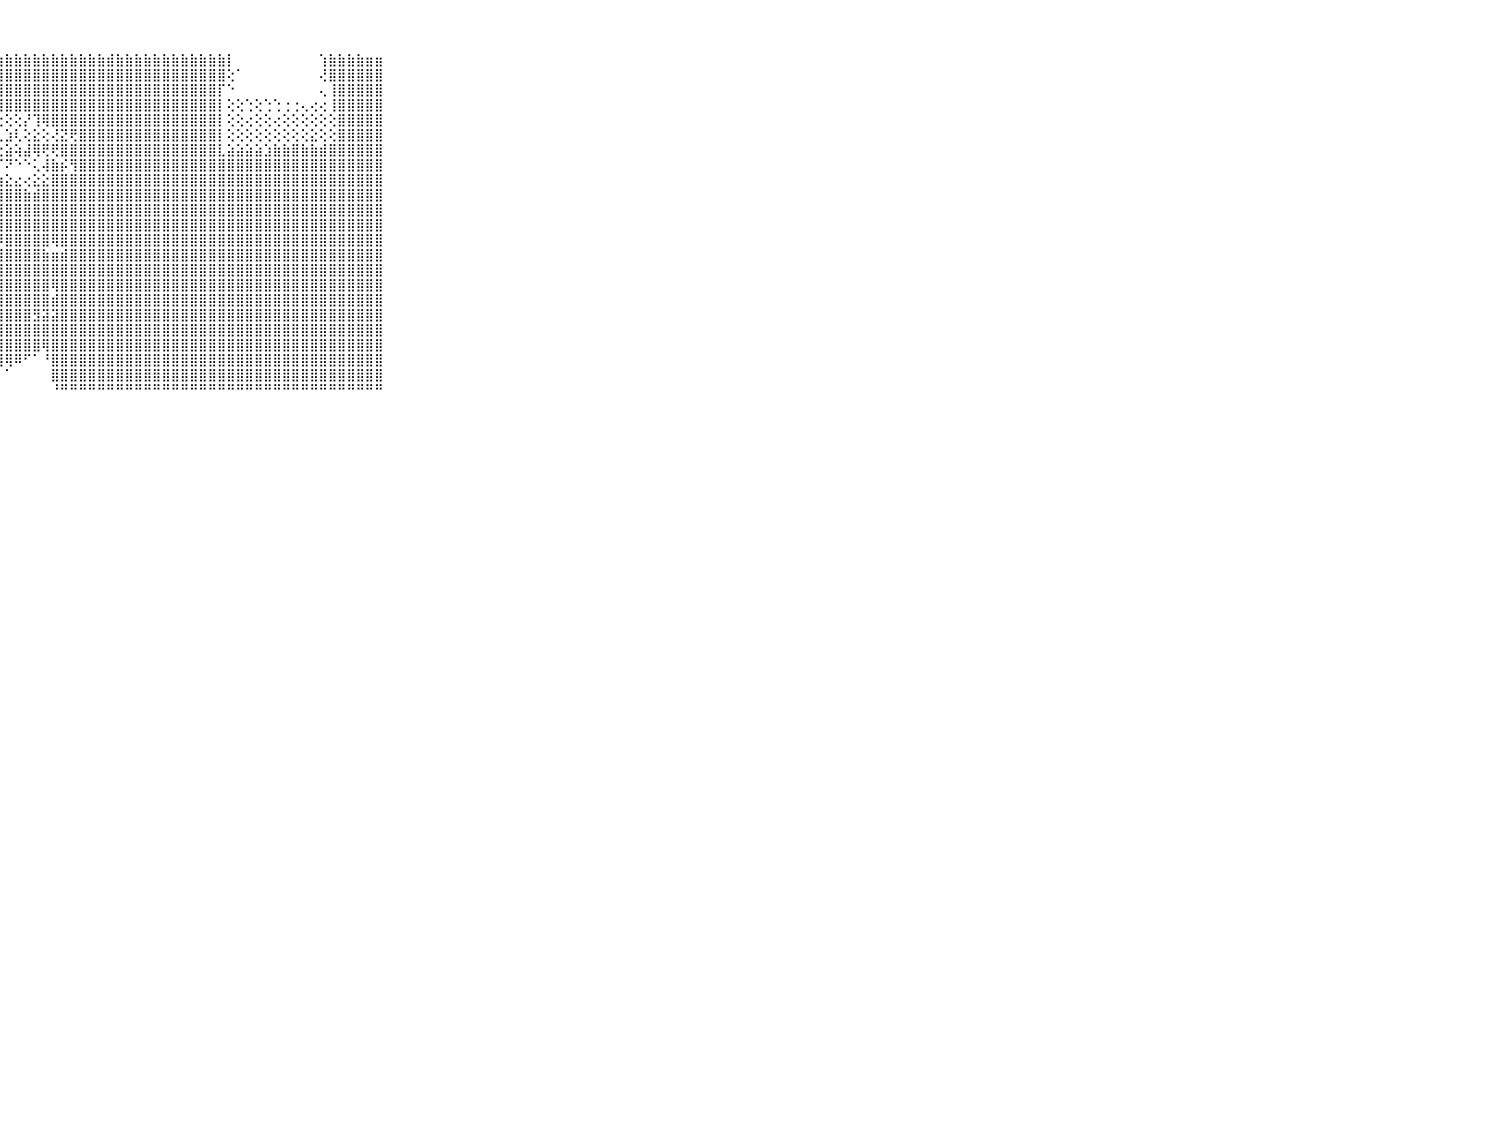

⠀⠀⠀⠀⠀⠀⠀⠀⠀⠀⠀⣵⣷⣷⣷⣷⣷⣷⣷⣾⣿⣷⣿⣿⣷⣷⣷⣷⣷⣷⣷⣷⣷⣷⣷⣷⣷⣷⣷⣾⣷⣷⣷⣷⣷⣷⣷⣷⣷⣷⣷⣷⡇⠀⠀⠀⠀⠀⠀⠀⠀⠀⢱⣷⣷⣷⣷⣶⣶⠀⠀⠀⠀⠀⠀⠀⠀⠀⠀⠀⠀
⠀⠀⠀⠀⠀⠀⠀⠀⠀⠀⠀⣿⣿⣿⣿⣿⣿⣿⣿⣿⣿⣿⣿⣿⣿⣿⣿⣿⣿⣿⣿⣿⣿⣿⣿⣿⣿⣿⣿⣿⣿⣿⣿⣿⣿⣿⣿⣿⣿⣿⣿⣿⢕⠁⠀⠀⠀⠀⠀⠀⠀⠀⢜⣿⣿⣿⣿⣿⣿⠀⠀⠀⠀⠀⠀⠀⠀⠀⠀⠀⠀
⠀⠀⠀⠀⠀⠀⠀⠀⠀⠀⠀⣿⣿⣿⣿⣿⣿⣿⣿⣿⣿⣿⣿⣿⣿⣿⣿⣿⣿⣿⣿⣿⣿⣿⣿⣿⣿⣿⣿⣿⣿⣿⣿⣿⣿⣿⣿⣿⣿⣿⣿⡏⠑⠀⠀⠀⠀⠀⠀⠀⠀⠀⢄⢸⣿⣿⣿⣿⣿⠀⠀⠀⠀⠀⠀⠀⠀⠀⠀⠀⠀
⠀⠀⠀⠀⠀⠀⠀⠀⠀⠀⠀⣿⣿⣿⣿⣿⣿⣿⣿⣿⣿⣿⣿⣿⣿⣿⣿⣿⣿⣿⣿⣿⣿⣿⣿⣿⣿⣿⣿⣿⣿⣿⣿⣿⣿⣿⣿⣿⣿⣿⣿⡇⢕⢕⢑⢕⢑⢑⢐⢐⢄⢔⢔⢸⣿⣿⣿⣿⣿⠀⠀⠀⠀⠀⠀⠀⠀⠀⠀⠀⠀
⠀⠀⠀⠀⠀⠀⠀⠀⠀⠀⠀⣿⣿⣿⣿⣿⣿⣿⣿⣿⣿⣿⣿⣿⢟⢙⢝⢕⢕⢕⡜⢹⢿⣿⣿⣿⣿⣿⣿⣿⣿⣿⣿⣿⣿⣿⣿⣿⣿⣿⣿⡇⢕⢕⢔⢕⢕⢔⢕⢕⢕⢕⢕⢕⣿⣿⣿⣿⣿⠀⠀⠀⠀⠀⠀⠀⠀⠀⠀⠀⠀
⠀⠀⠀⠀⠀⠀⠀⠀⠀⠀⠀⣿⣿⣿⣿⣿⣿⣿⣿⣿⣿⢙⢕⢕⢄⢕⢐⢄⣱⢇⢕⣕⢕⢜⣝⢟⣿⣿⣿⣿⣿⣿⣿⣿⣿⣿⣿⣿⣿⣿⣿⡇⢕⢕⢕⢕⢕⢕⢕⢕⢕⣕⢕⢕⣿⣿⣿⣿⣿⠀⠀⠀⠀⠀⠀⠀⠀⠀⠀⠀⠀
⠀⠀⠀⠀⠀⠀⠀⠀⠀⠀⠀⣿⣿⣿⣿⣿⣿⣿⣿⢏⢕⣵⢕⢕⢱⢔⣕⢕⣵⢵⣼⢿⢟⢟⣿⣿⣿⣿⣿⣿⣿⣿⣿⣿⣿⣿⣿⣿⣿⣿⣿⣇⣵⣵⣵⣵⣱⣷⣷⣿⣷⣷⣾⣿⣿⣿⣿⣿⣿⠀⠀⠀⠀⠀⠀⠀⠀⠀⠀⠀⠀
⠀⠀⠀⠀⠀⠀⠀⠀⠀⠀⠀⣿⣿⣿⣿⣿⣿⣿⣿⡕⣾⣿⢕⡕⢻⢕⢘⠋⠝⠑⠑⢅⢼⣷⡮⢻⣿⣿⣿⣿⣿⣿⣿⣿⣿⣿⣿⣿⣿⣿⣿⣿⣿⣿⣿⣿⣿⣿⣿⣿⣿⣿⣿⣿⣿⣿⣿⣿⣿⠀⠀⠀⠀⠀⠀⠀⠀⠀⠀⠀⠀
⠀⠀⠀⠀⠀⠀⠀⠀⠀⠀⠀⣿⣿⣿⣿⣿⣿⣿⣿⢕⢻⣿⣿⣿⣧⣕⣵⣵⣕⣔⢔⣕⣕⣿⣿⣿⣿⣿⣿⣿⣿⣿⣿⣿⣿⣿⣿⣿⣿⣿⣿⣿⣿⣿⣿⣿⣿⣿⣿⣿⣿⣿⣿⣿⣿⣿⣿⣿⣿⠀⠀⠀⠀⠀⠀⠀⠀⠀⠀⠀⠀
⠀⠀⠀⠀⠀⠀⠀⠀⠀⠀⠀⣿⣿⣿⣿⣿⣿⣿⣿⢕⢸⣧⣿⣿⣿⣿⣿⣿⣿⣿⣷⣾⣿⣿⣿⣿⣿⣿⣿⣿⣿⣿⣿⣿⣿⣿⣿⣿⣿⣿⣿⣿⣿⣿⣿⣿⣿⣿⣿⣿⣿⣿⣿⣿⣿⣿⣿⣿⣿⠀⠀⠀⠀⠀⠀⠀⠀⠀⠀⠀⠀
⠀⠀⠀⠀⠀⠀⠀⠀⠀⠀⠀⣿⣿⣿⣿⣿⣿⣿⣿⢕⢕⢹⣿⣿⣿⣿⣿⣿⣿⣿⣿⣿⣿⣿⣿⣿⣿⣿⣿⣿⣿⣿⣿⣿⣿⣿⣿⣿⣿⣿⣿⣿⣿⣿⣿⣿⣿⣿⣿⣿⣿⣿⣿⣿⣿⣿⣿⣿⣿⠀⠀⠀⠀⠀⠀⠀⠀⠀⠀⠀⠀
⠀⠀⠀⠀⠀⠀⠀⠀⠀⠀⠀⣿⣿⣿⣿⣿⣿⣿⣿⡇⢕⣸⣿⣿⣿⣿⣿⣿⣿⣿⣿⣿⣿⣿⣿⣿⣿⣿⣿⣿⣿⣿⣿⣿⣿⣿⣿⣿⣿⣿⣿⣿⣿⣿⣿⣿⣿⣿⣿⣿⣿⣿⣿⣿⣿⣿⣿⣿⣿⠀⠀⠀⠀⠀⠀⠀⠀⠀⠀⠀⠀
⠀⠀⠀⠀⠀⠀⠀⠀⠀⠀⠀⣿⣿⣿⣿⣿⣿⣿⣿⣷⣕⣿⣿⣿⣿⣿⣿⡿⣿⣿⣿⣿⣿⢿⣿⣿⣿⣿⣿⣿⣿⣿⣿⣿⣿⣿⣿⣿⣿⣿⣿⣿⣿⣿⣿⣿⣿⣿⣿⣿⣿⣿⣿⣿⣿⣿⣿⣿⣿⠀⠀⠀⠀⠀⠀⠀⠀⠀⠀⠀⠀
⠀⠀⠀⠀⠀⠀⠀⠀⠀⠀⠀⣿⣿⣿⣿⣿⣿⣿⣿⣿⣿⣿⣿⣿⣿⣿⣷⣿⣿⣿⣿⣿⣷⣶⣾⣿⣿⣿⣿⣿⣿⣿⣿⣿⣿⣿⣿⣿⣿⣿⣿⣿⣿⣿⣿⣿⣿⣿⣿⣿⣿⣿⣿⣿⣿⣿⣿⣿⣿⠀⠀⠀⠀⠀⠀⠀⠀⠀⠀⠀⠀
⠀⠀⠀⠀⠀⠀⠀⠀⠀⠀⠀⣿⣿⣿⣿⣿⣿⣿⣿⣿⣿⣿⣿⣿⣿⣿⣿⣿⣿⣿⣿⣿⣿⣿⣿⣿⣿⣿⣿⣿⣿⣿⣿⣿⣿⣿⣿⣿⣿⣿⣿⣿⣿⣿⣿⣿⣿⣿⣿⣿⣿⣿⣿⣿⣿⣿⣿⣿⣿⠀⠀⠀⠀⠀⠀⠀⠀⠀⠀⠀⠀
⠀⠀⠀⠀⠀⠀⠀⠀⠀⠀⠀⣿⣿⣿⣿⣿⣿⣿⣿⣿⣿⣿⣿⣿⣿⣿⣿⣿⣿⣿⣿⣿⣿⢿⣿⣿⣿⣿⣿⣿⣿⣿⣿⣿⣿⣿⣿⣿⣿⣿⣿⣿⣿⣿⣿⣿⣿⣿⣿⣿⣿⣿⣿⣿⣿⣿⣿⣿⣿⠀⠀⠀⠀⠀⠀⠀⠀⠀⠀⠀⠀
⠀⠀⠀⠀⠀⠀⠀⠀⠀⠀⠀⣿⣿⣿⣿⣿⣿⣿⣿⢟⢻⣿⣿⣿⣿⣿⣿⣿⣿⣿⣿⣿⣿⣾⣿⣿⣿⣿⣿⣿⣿⣿⣿⣿⣿⣿⣿⣿⣿⣿⣿⣿⣿⣿⣿⣿⣿⣿⣿⣿⣿⣿⣿⣿⣿⣿⣿⣿⣿⠀⠀⠀⠀⠀⠀⠀⠀⠀⠀⠀⠀
⠀⠀⠀⠀⠀⠀⠀⠀⠀⠀⠀⣿⣿⣿⣿⣿⣿⣿⣿⢕⢸⣿⣿⣿⣿⣿⣿⣾⣿⣿⣿⣻⣽⣽⣿⣿⣿⣿⣿⣿⣿⣿⣿⣿⣿⣿⣿⣿⣿⣿⣿⣿⣿⣿⣿⣿⣿⣿⣿⣿⣿⣿⣿⣿⣿⣿⣿⣿⣿⠀⠀⠀⠀⠀⠀⠀⠀⠀⠀⠀⠀
⠀⠀⠀⠀⠀⠀⠀⠀⠀⠀⠀⣿⣿⣿⣿⣿⣿⣿⣿⣇⢕⢻⣿⣿⣿⣿⣿⣿⣿⣿⣿⣿⣿⣿⣿⣿⣿⣿⣿⣿⣿⣿⣿⣿⣿⣿⣿⣿⣿⣿⣿⣿⣿⣿⣿⣿⣿⣿⣿⣿⣿⣿⣿⣿⣿⣿⣿⣿⣿⠀⠀⠀⠀⠀⠀⠀⠀⠀⠀⠀⠀
⠀⠀⠀⠀⠀⠀⠀⠀⠀⠀⠀⣿⣿⣿⣿⣿⣿⣿⣿⣿⣇⢕⢝⢿⣿⣿⣿⣿⣿⣿⣿⣿⢿⣿⣿⣿⣿⣿⣿⣿⣿⣿⣿⣿⣿⣿⣿⣿⣿⣿⣿⣿⣿⣿⣿⣿⣿⣿⣿⣿⣿⣿⣿⣿⣿⣿⣿⣿⣿⠀⠀⠀⠀⠀⠀⠀⠀⠀⠀⠀⠀
⠀⠀⠀⠀⠀⠀⠀⠀⠀⠀⠀⣿⣿⣿⣿⣿⣿⣿⣿⣿⣿⡇⢅⢑⢝⢟⢿⣿⢿⠿⠋⠁⠘⣿⣿⣿⣿⣿⣿⣿⣿⣿⣿⣿⣿⣿⣿⣿⣿⣿⣿⣿⣿⣿⣿⣿⣿⣿⣿⣿⣿⣿⣿⣿⣿⣿⣿⣿⣿⠀⠀⠀⠀⠀⠀⠀⠀⠀⠀⠀⠀
⠀⠀⠀⠀⠀⠀⠀⠀⠀⠀⠀⣿⣿⣿⣿⣿⣿⣿⣿⣿⣿⣿⡔⢕⢔⢐⠁⠁⠁⠀⠀⠀⠀⣿⣿⣿⣿⣿⣿⣿⣿⣿⣿⣿⣿⣿⣿⣿⣿⣿⣿⣿⣿⣿⣿⣿⣿⣿⣿⣿⣿⣿⣿⣿⣿⣿⣿⣿⣿⠀⠀⠀⠀⠀⠀⠀⠀⠀⠀⠀⠀
⠀⠀⠀⠀⠀⠀⠀⠀⠀⠀⠀⠛⠛⠛⠛⠛⠛⠛⠛⠛⠛⠛⠃⠀⠑⠑⠑⠀⠀⠀⠀⠀⠀⠘⠛⠛⠛⠛⠛⠛⠛⠛⠛⠛⠛⠛⠛⠛⠛⠛⠛⠛⠛⠛⠛⠛⠛⠛⠛⠛⠛⠛⠛⠛⠛⠛⠛⠛⠛⠀⠀⠀⠀⠀⠀⠀⠀⠀⠀⠀⠀